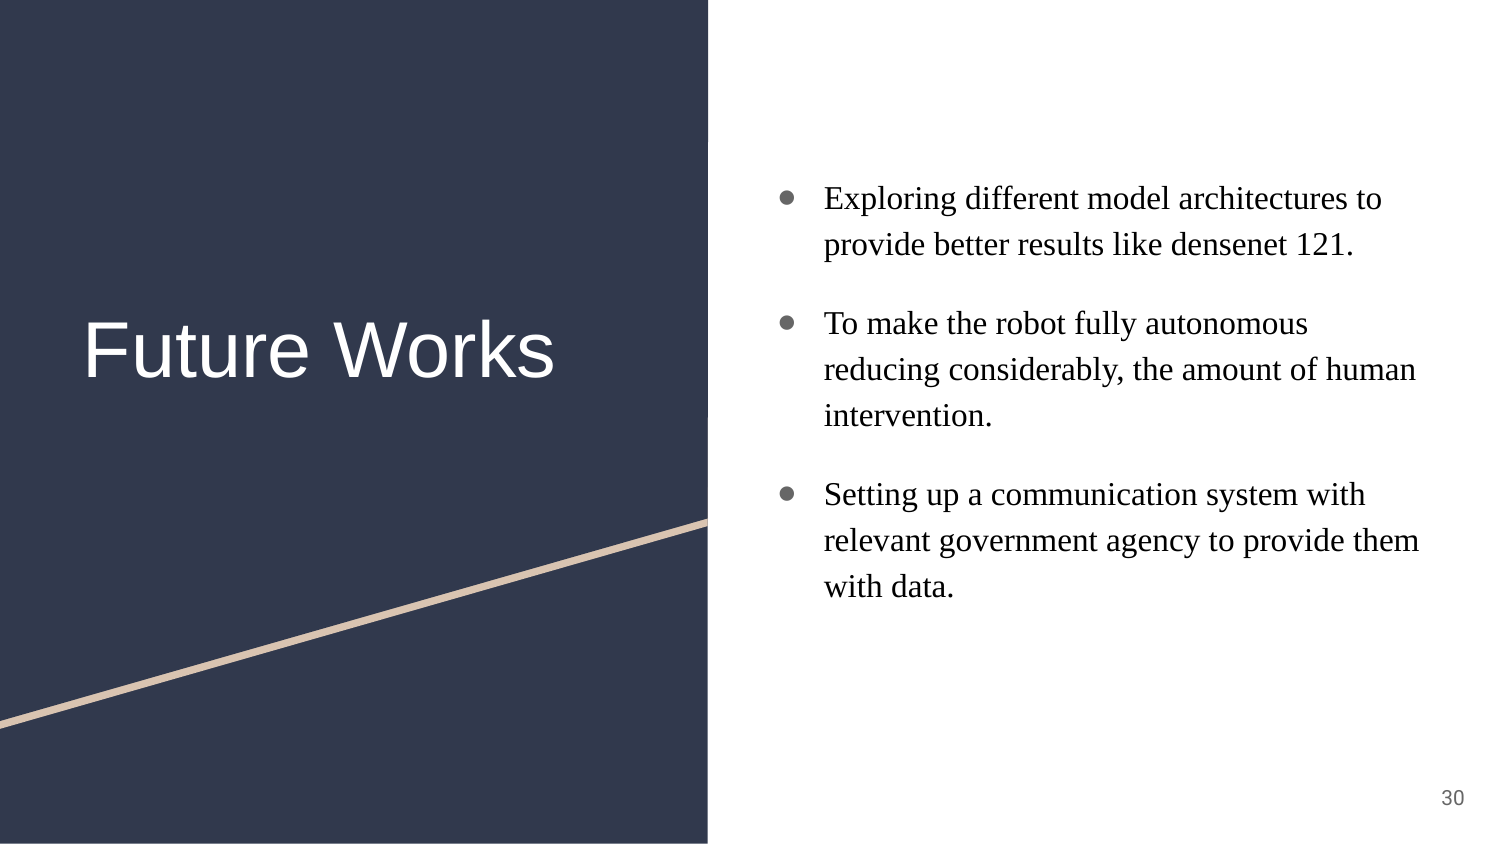

Exploring different model architectures to provide better results like densenet 121.
To make the robot fully autonomous reducing considerably, the amount of human intervention.
Setting up a communication system with relevant government agency to provide them with data.
# Future Works

30